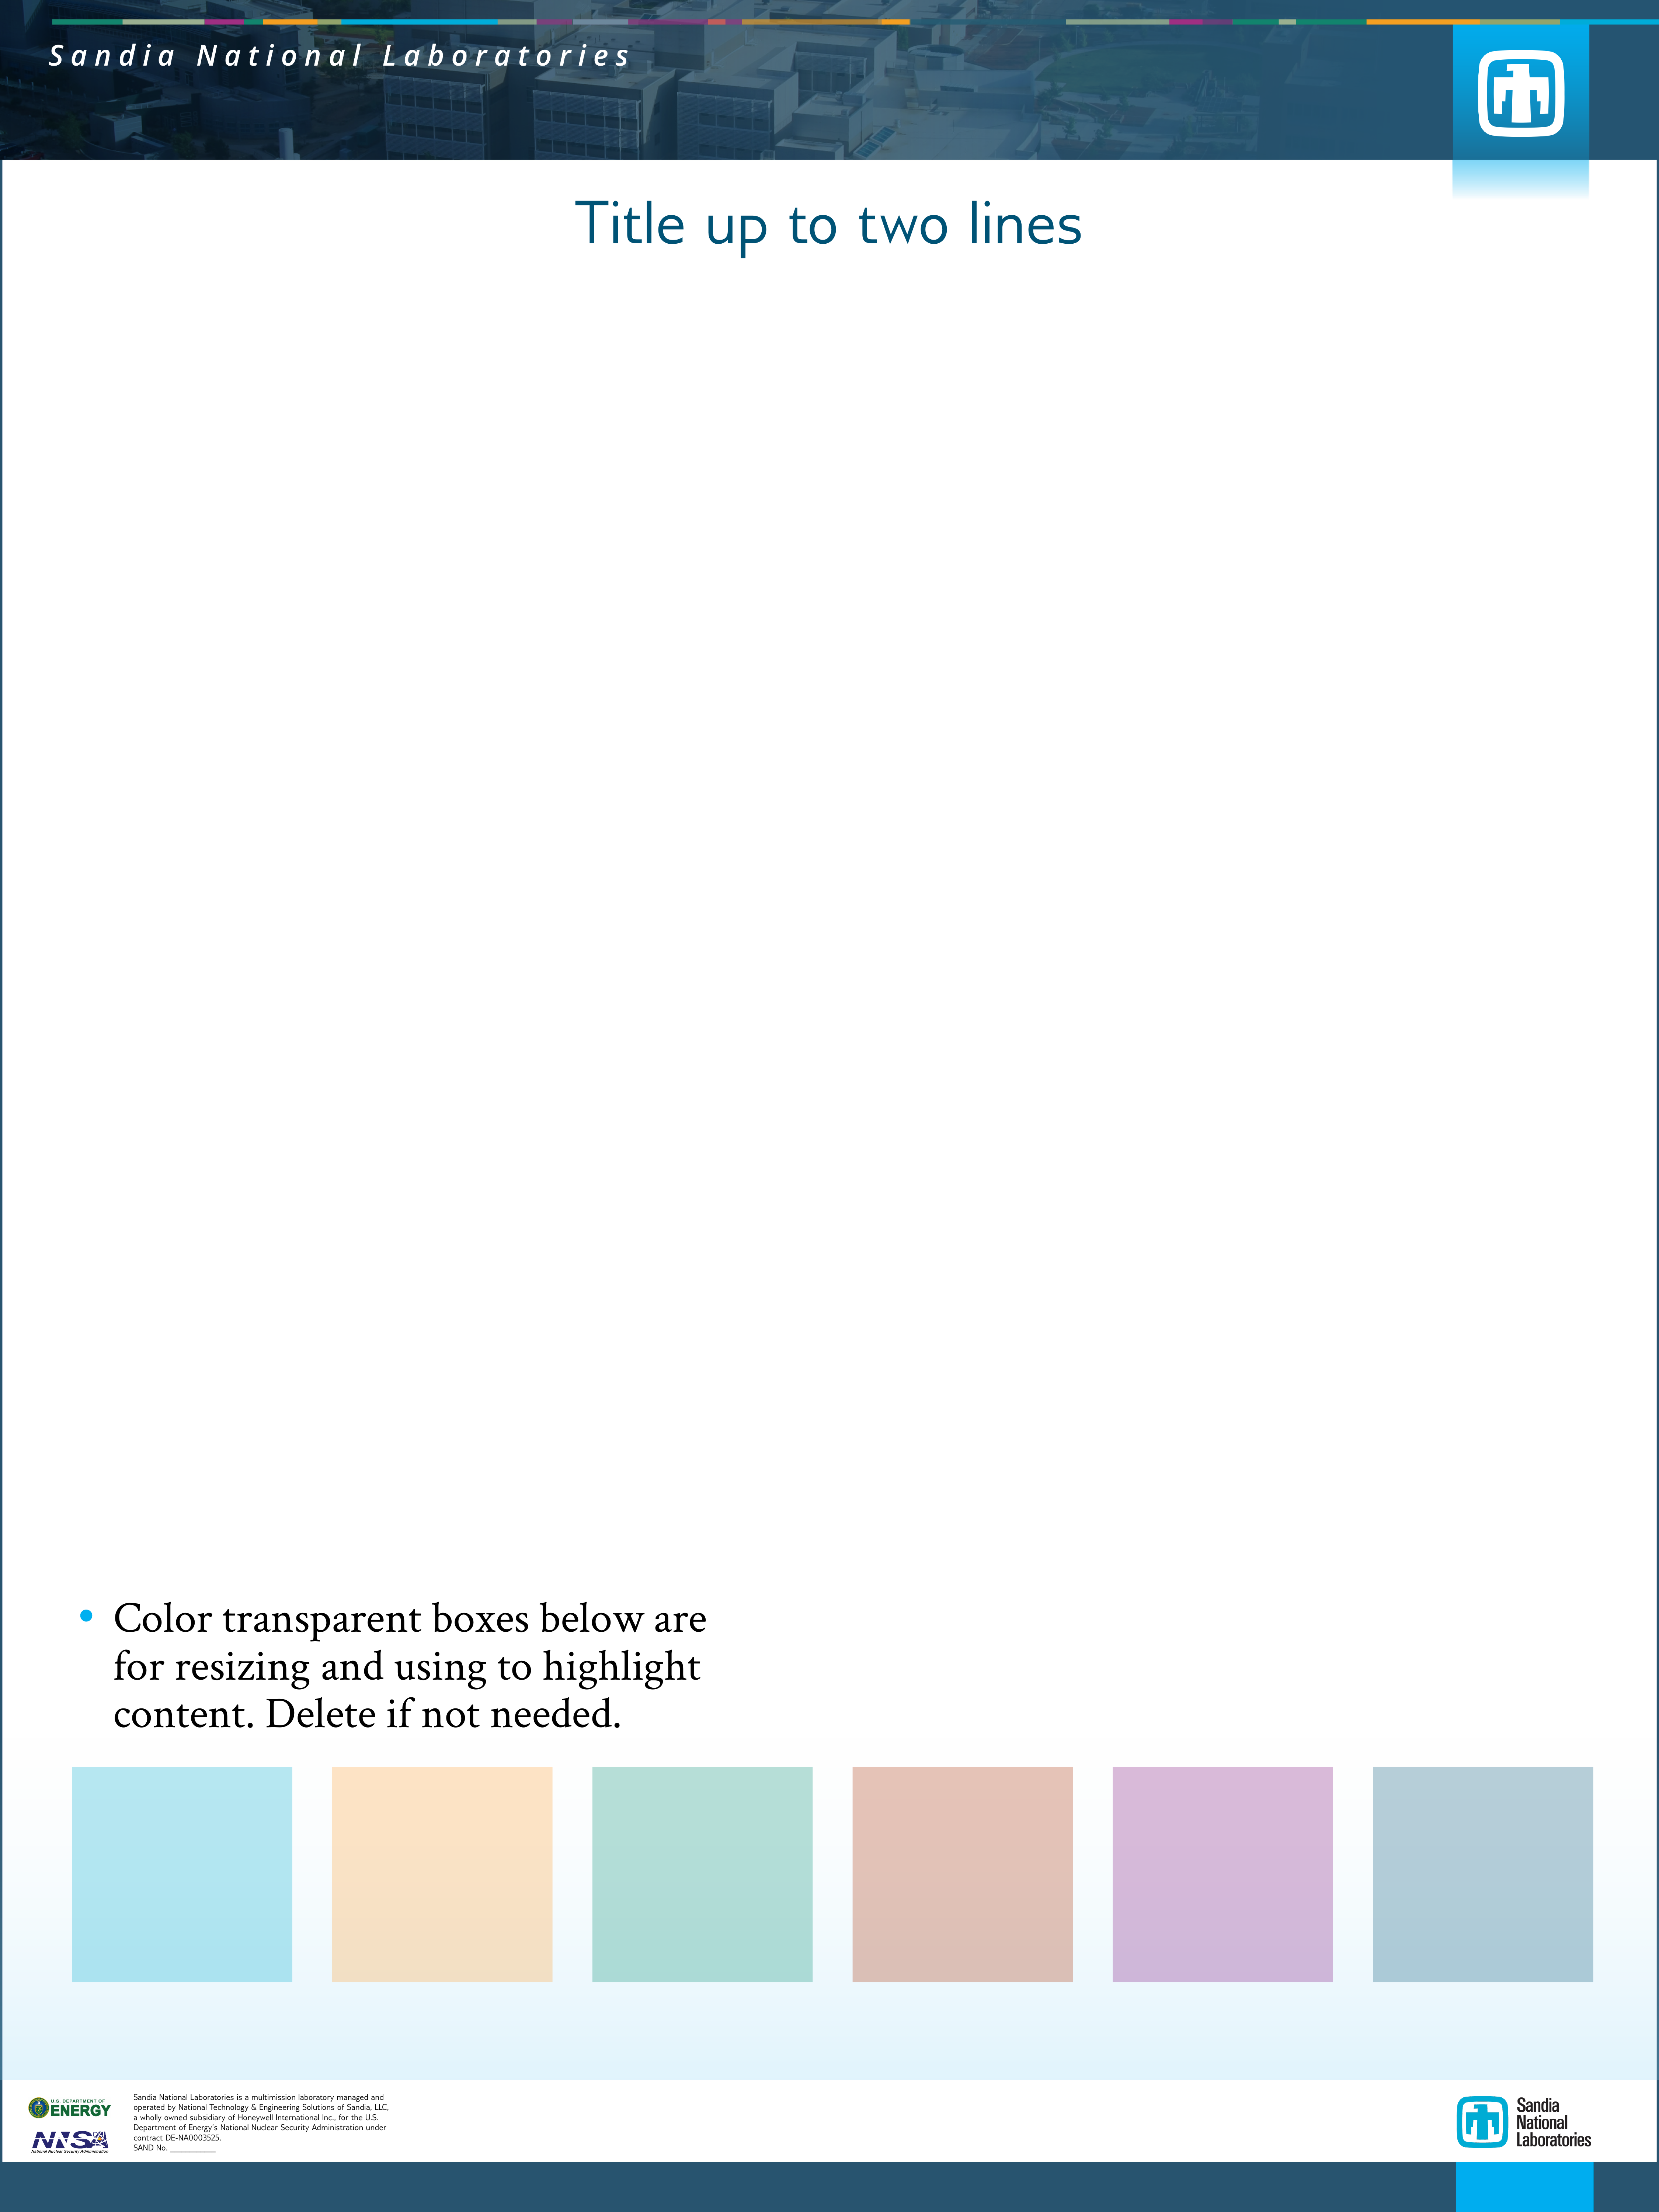

# Title up to two lines
Color transparent boxes below are for resizing and using to highlight content. Delete if not needed.